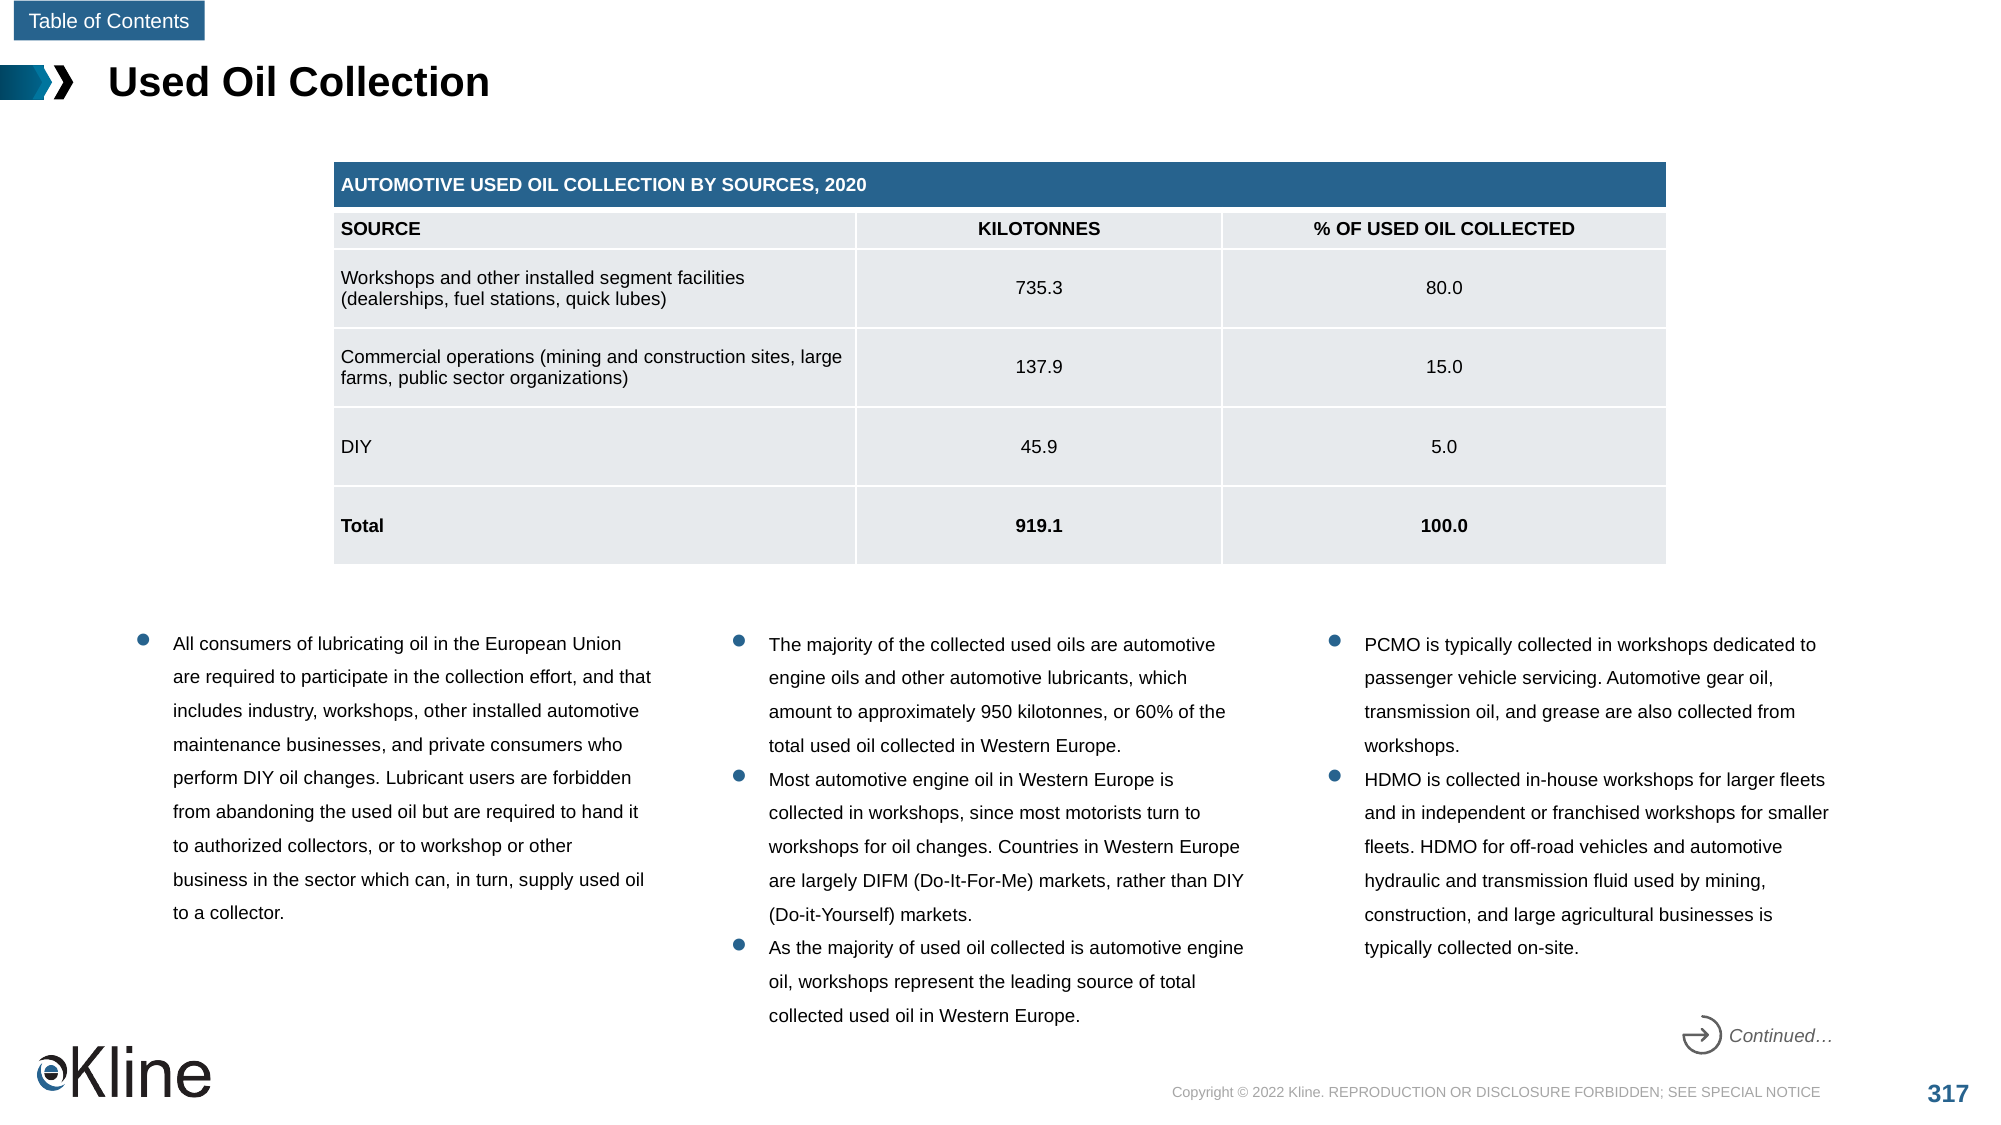

# Used Oil Collection
| AUTOMOTIVE USED OIL COLLECTION BY SOURCES, 2020 |  |  |
| --- | --- | --- |
| SOURCE | KILOTONNES | % OF USED OIL COLLECTED |
| Workshops and other installed segment facilities (dealerships, fuel stations, quick lubes) | 735.3 | 80.0 |
| Commercial operations (mining and construction sites, large farms, public sector organizations) | 137.9 | 15.0 |
| DIY | 45.9 | 5.0 |
| Total | 919.1 | 100.0 |
All consumers of lubricating oil in the European Union are required to participate in the collection effort, and that includes industry, workshops, other installed automotive maintenance businesses, and private consumers who perform DIY oil changes. Lubricant users are forbidden from abandoning the used oil but are required to hand it to authorized collectors, or to workshop or other business in the sector which can, in turn, supply used oil to a collector.
The majority of the collected used oils are automotive engine oils and other automotive lubricants, which amount to approximately 950 kilotonnes, or 60% of the total used oil collected in Western Europe.
Most automotive engine oil in Western Europe is collected in workshops, since most motorists turn to workshops for oil changes. Countries in Western Europe are largely DIFM (Do-It-For-Me) markets, rather than DIY (Do-it-Yourself) markets.
As the majority of used oil collected is automotive engine oil, workshops represent the leading source of total collected used oil in Western Europe.
PCMO is typically collected in workshops dedicated to passenger vehicle servicing. Automotive gear oil, transmission oil, and grease are also collected from workshops.
HDMO is collected in-house workshops for larger fleets and in independent or franchised workshops for smaller fleets. HDMO for off-road vehicles and automotive hydraulic and transmission fluid used by mining, construction, and large agricultural businesses is typically collected on-site.

Continued…